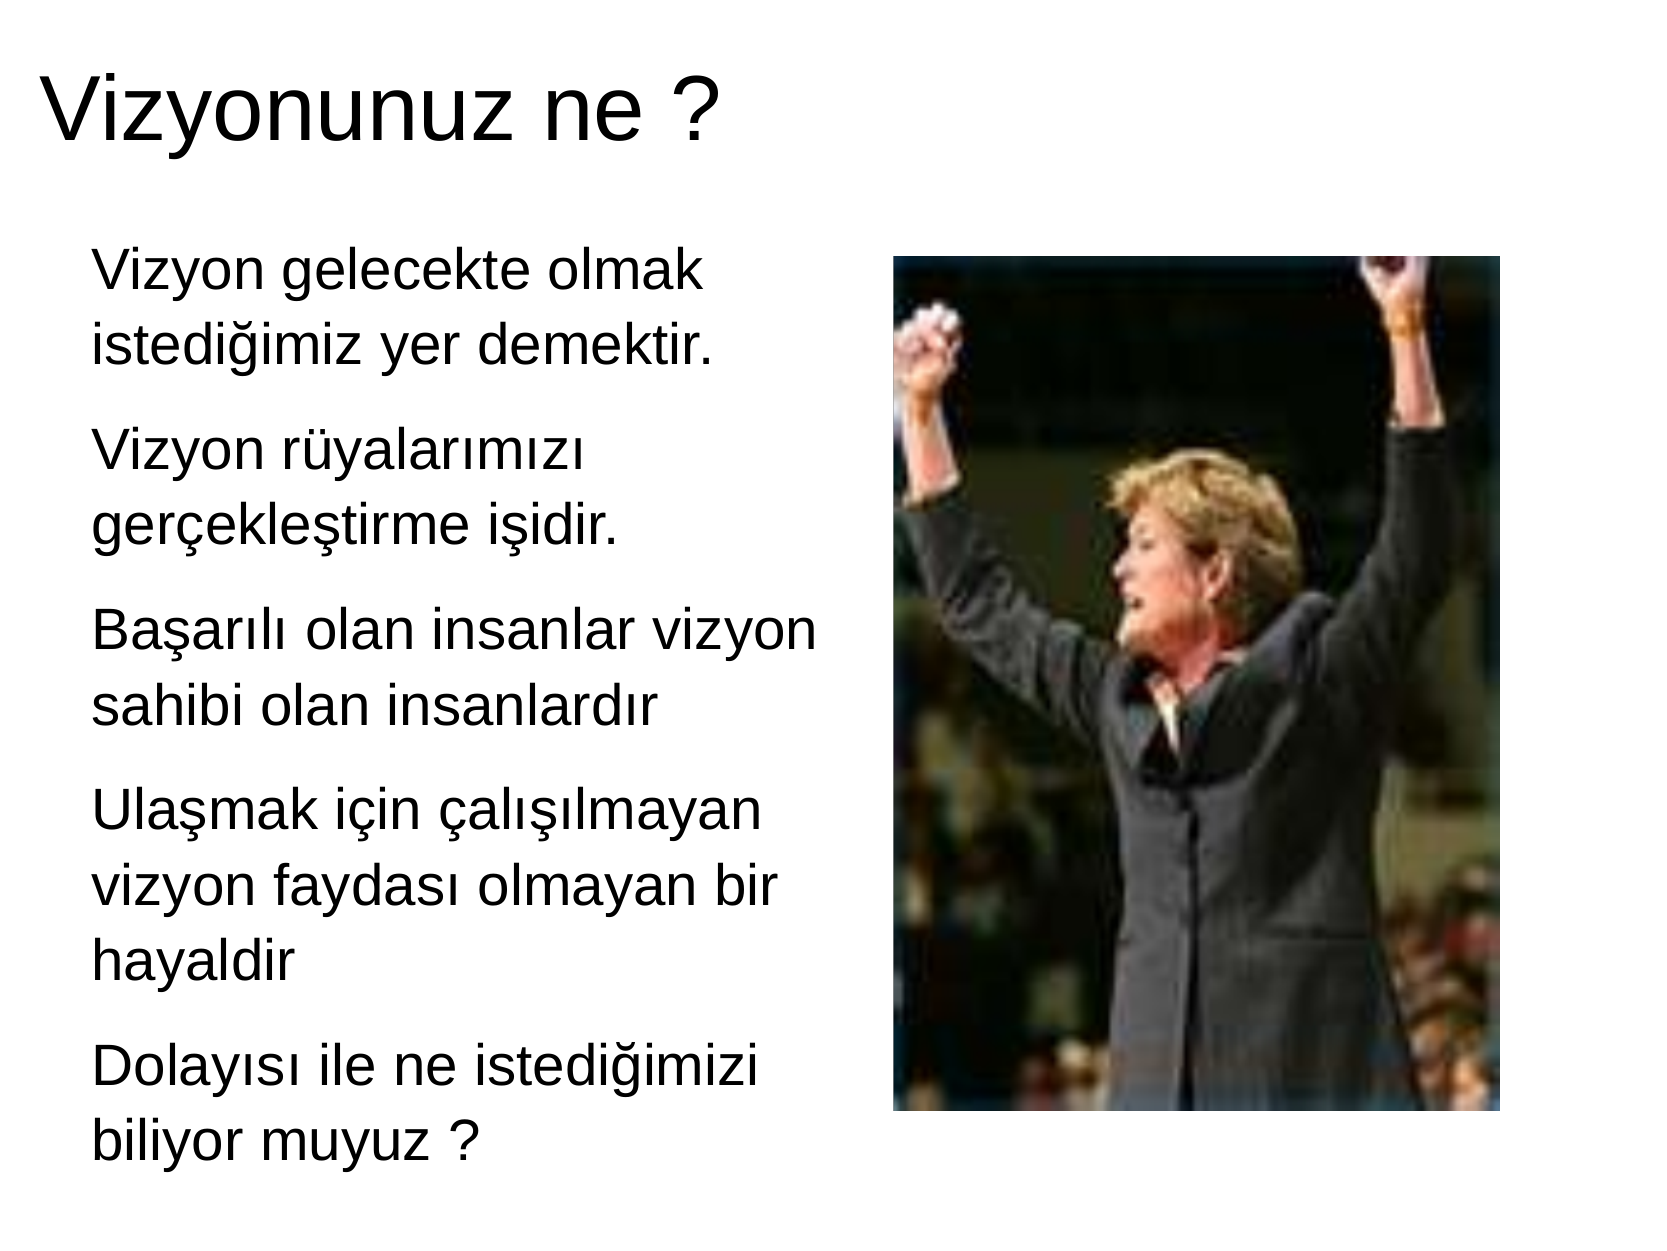

# Vizyonunuz ne ?
Vizyon gelecekte olmak istediğimiz yer demektir.
Vizyon rüyalarımızı gerçekleştirme işidir.
Başarılı olan insanlar vizyon sahibi olan insanlardır
Ulaşmak için çalışılmayan vizyon faydası olmayan bir hayaldir
Dolayısı ile ne istediğimizi biliyor muyuz ?